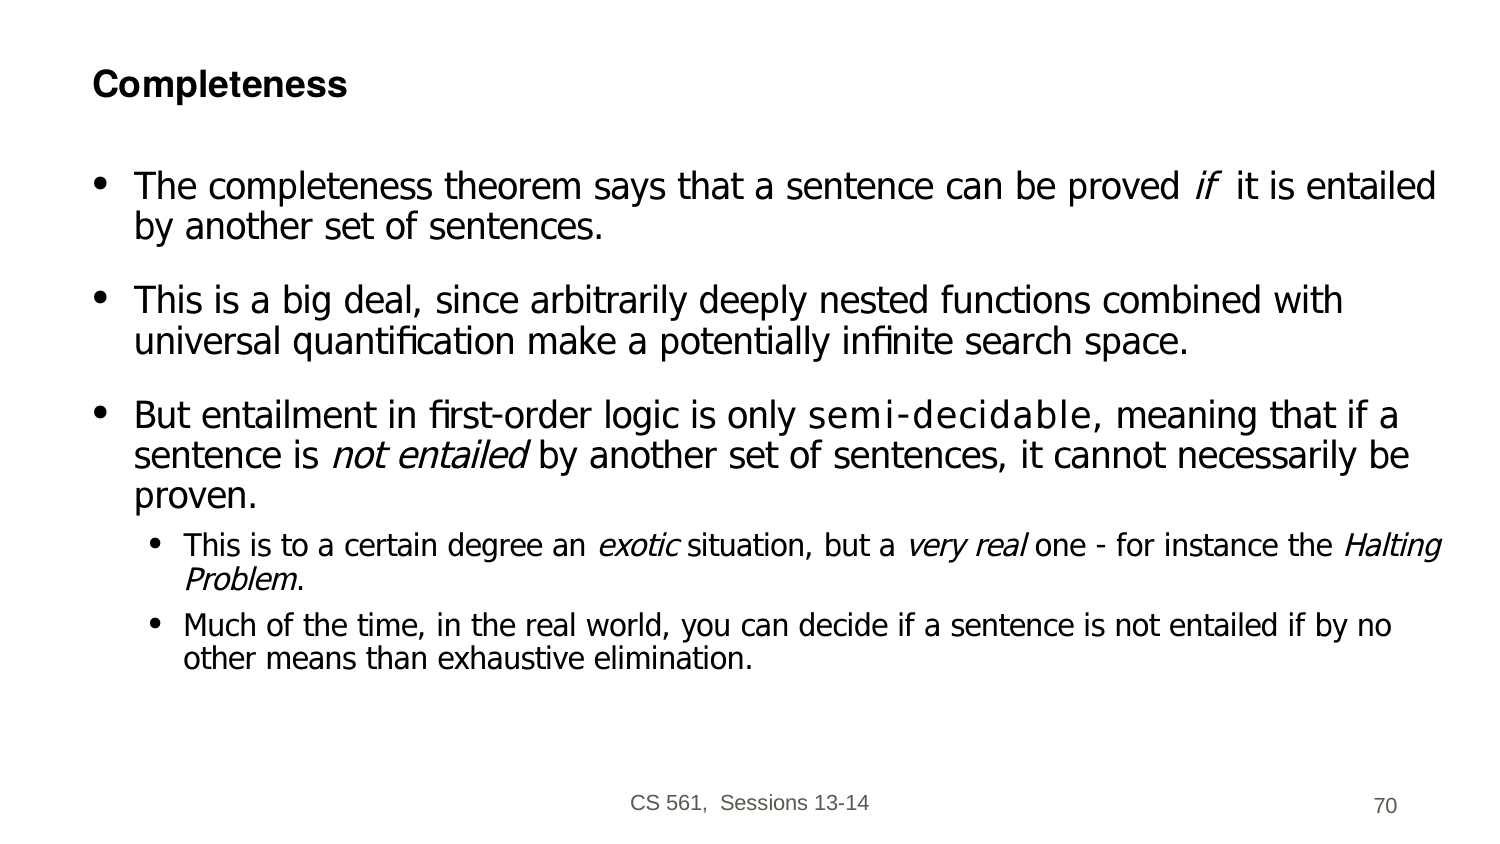

# Completeness
The completeness theorem says that a sentence can be proved if  it is entailed by another set of sentences.

This is a big deal, since arbitrarily deeply nested functions combined with universal quantification make a potentially infinite search space.

But entailment in first-order logic is only semi-decidable, meaning that if a sentence is not entailed by another set of sentences, it cannot necessarily be proven.
This is to a certain degree an exotic situation, but a very real one - for instance the Halting Problem.
Much of the time, in the real world, you can decide if a sentence is not entailed if by no other means than exhaustive elimination.
CS 561,  Sessions 13-14
70